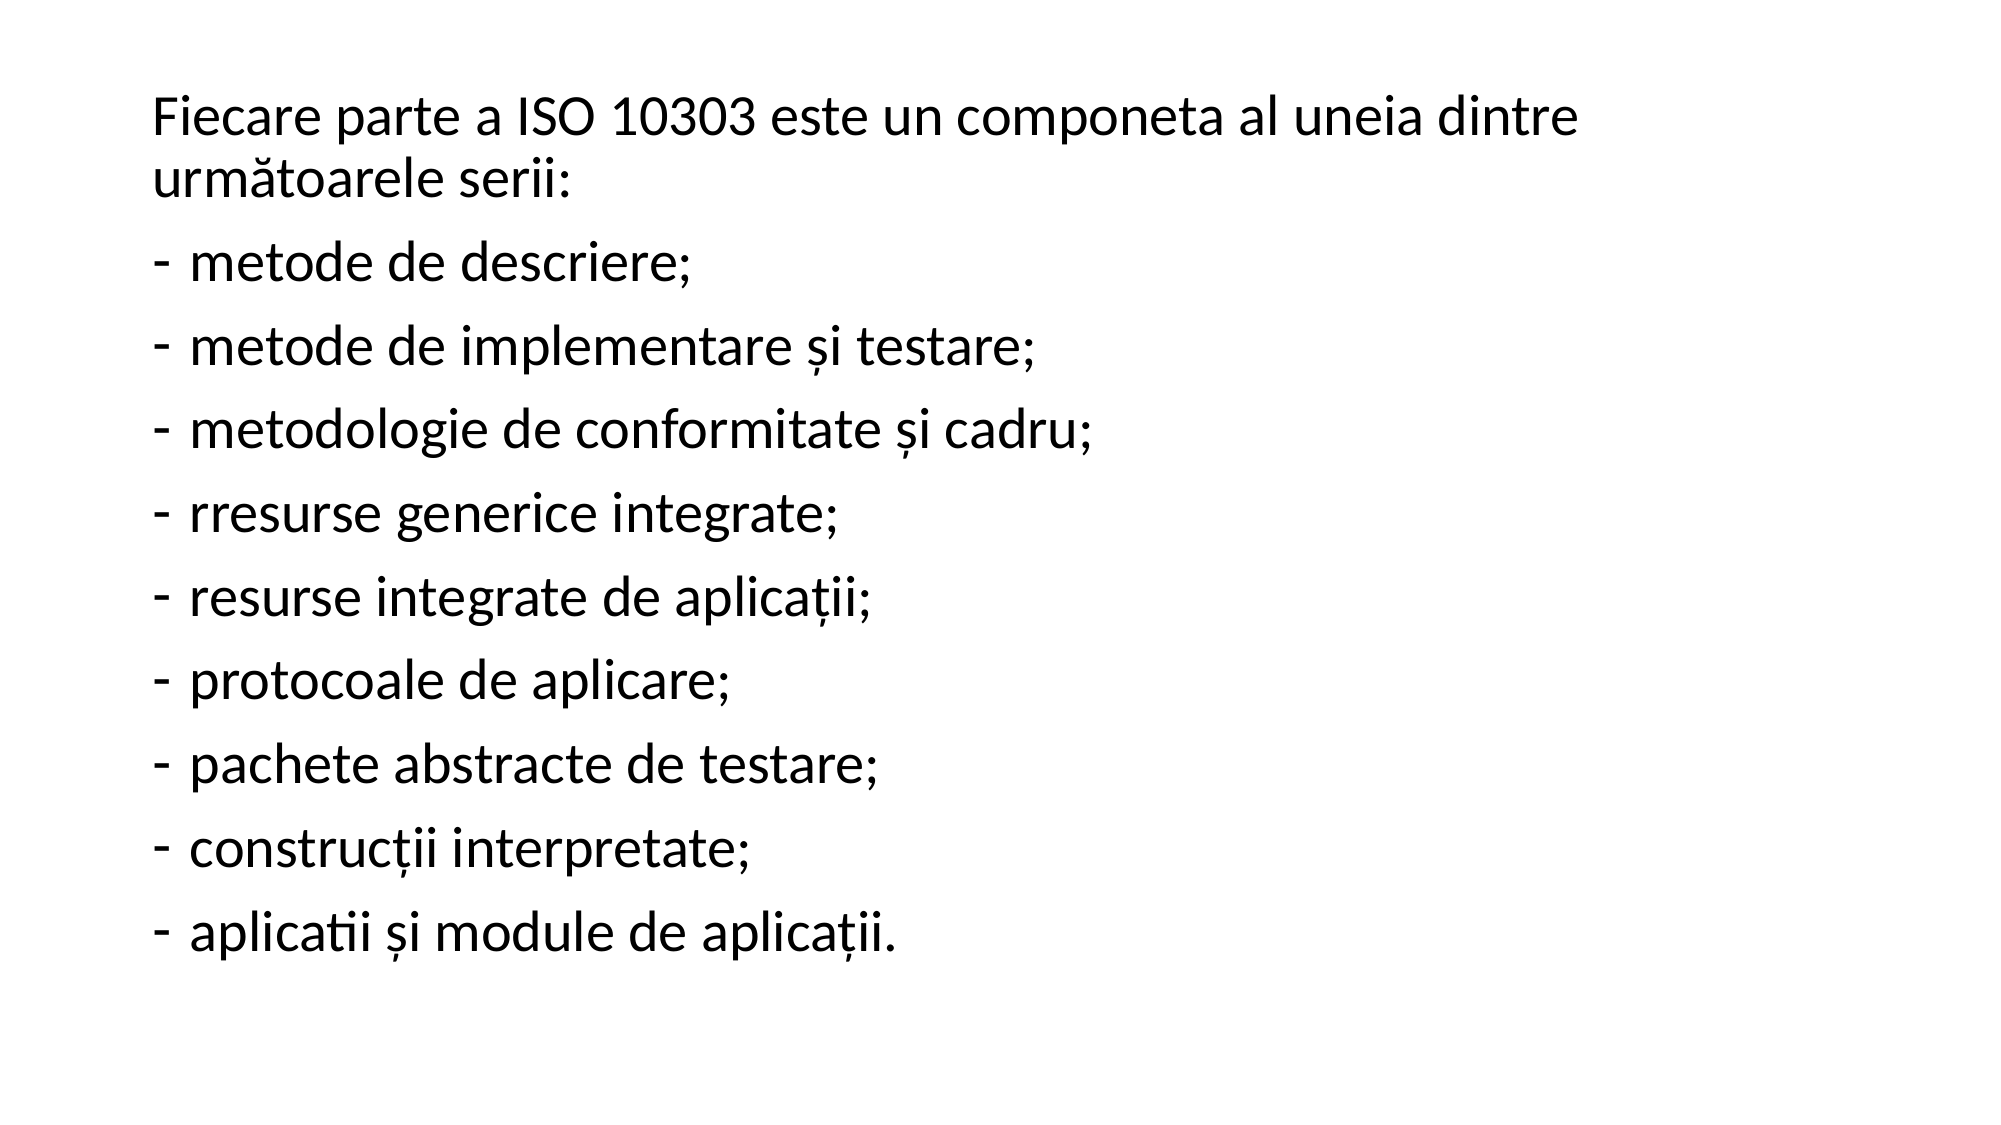

Fiecare parte a ISO 10303 este un componeta al uneia dintre următoarele serii:
metode de descriere;
metode de implementare şi testare;
metodologie de conformitate şi cadru;
rresurse generice integrate;
resurse integrate de aplicaţii;
protocoale de aplicare;
pachete abstracte de testare;
construcţii interpretate;
aplicatii şi module de aplicaţii.